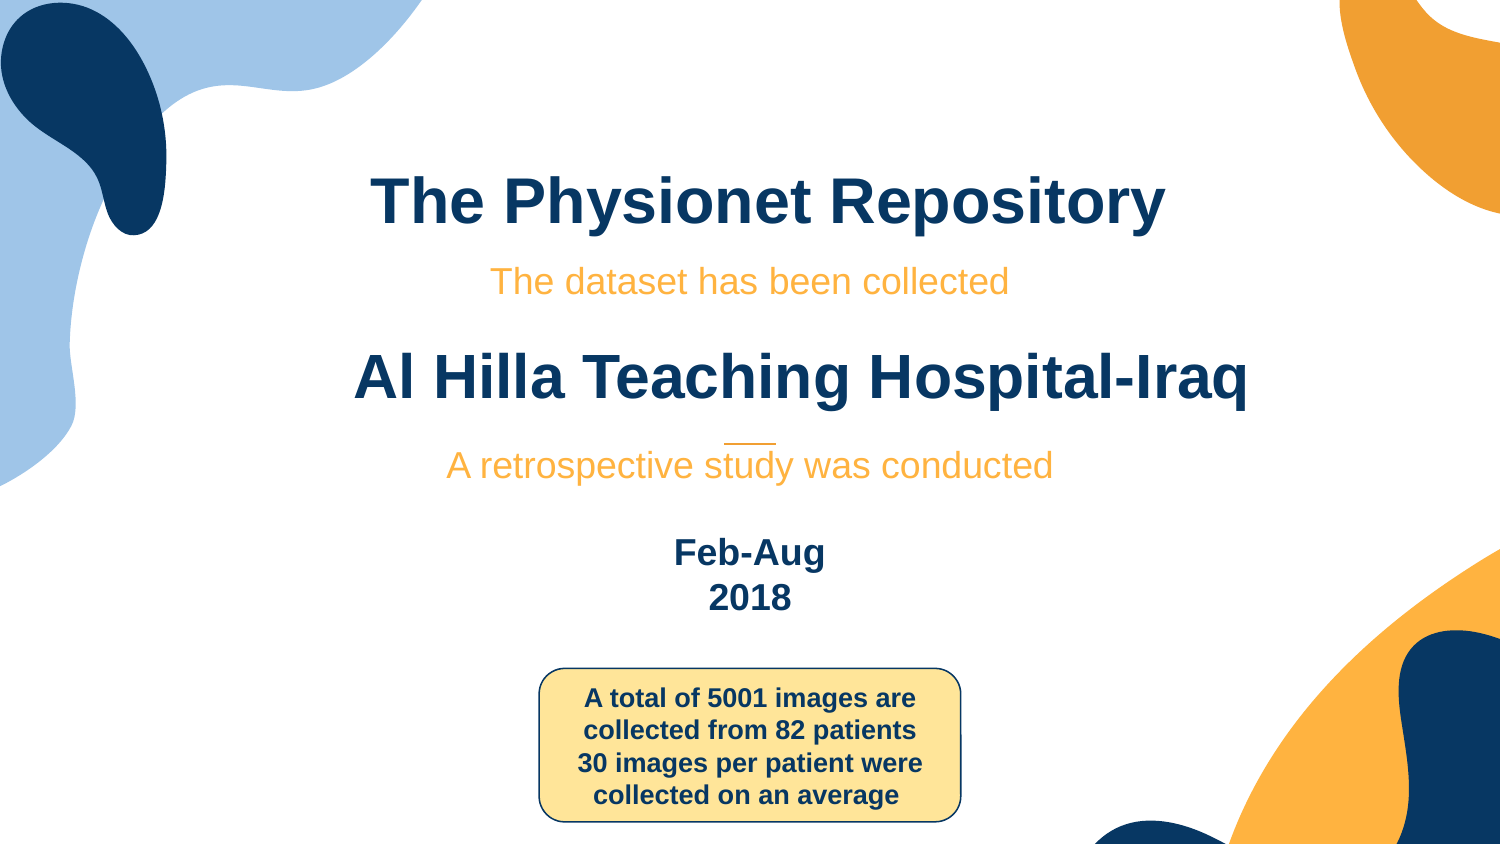

The Physionet Repository
The dataset has been collected
Al Hilla Teaching Hospital-Iraq
A retrospective study was conducted
Feb-Aug
2018
A total of 5001 images are collected from 82 patients
30 images per patient were collected on an average